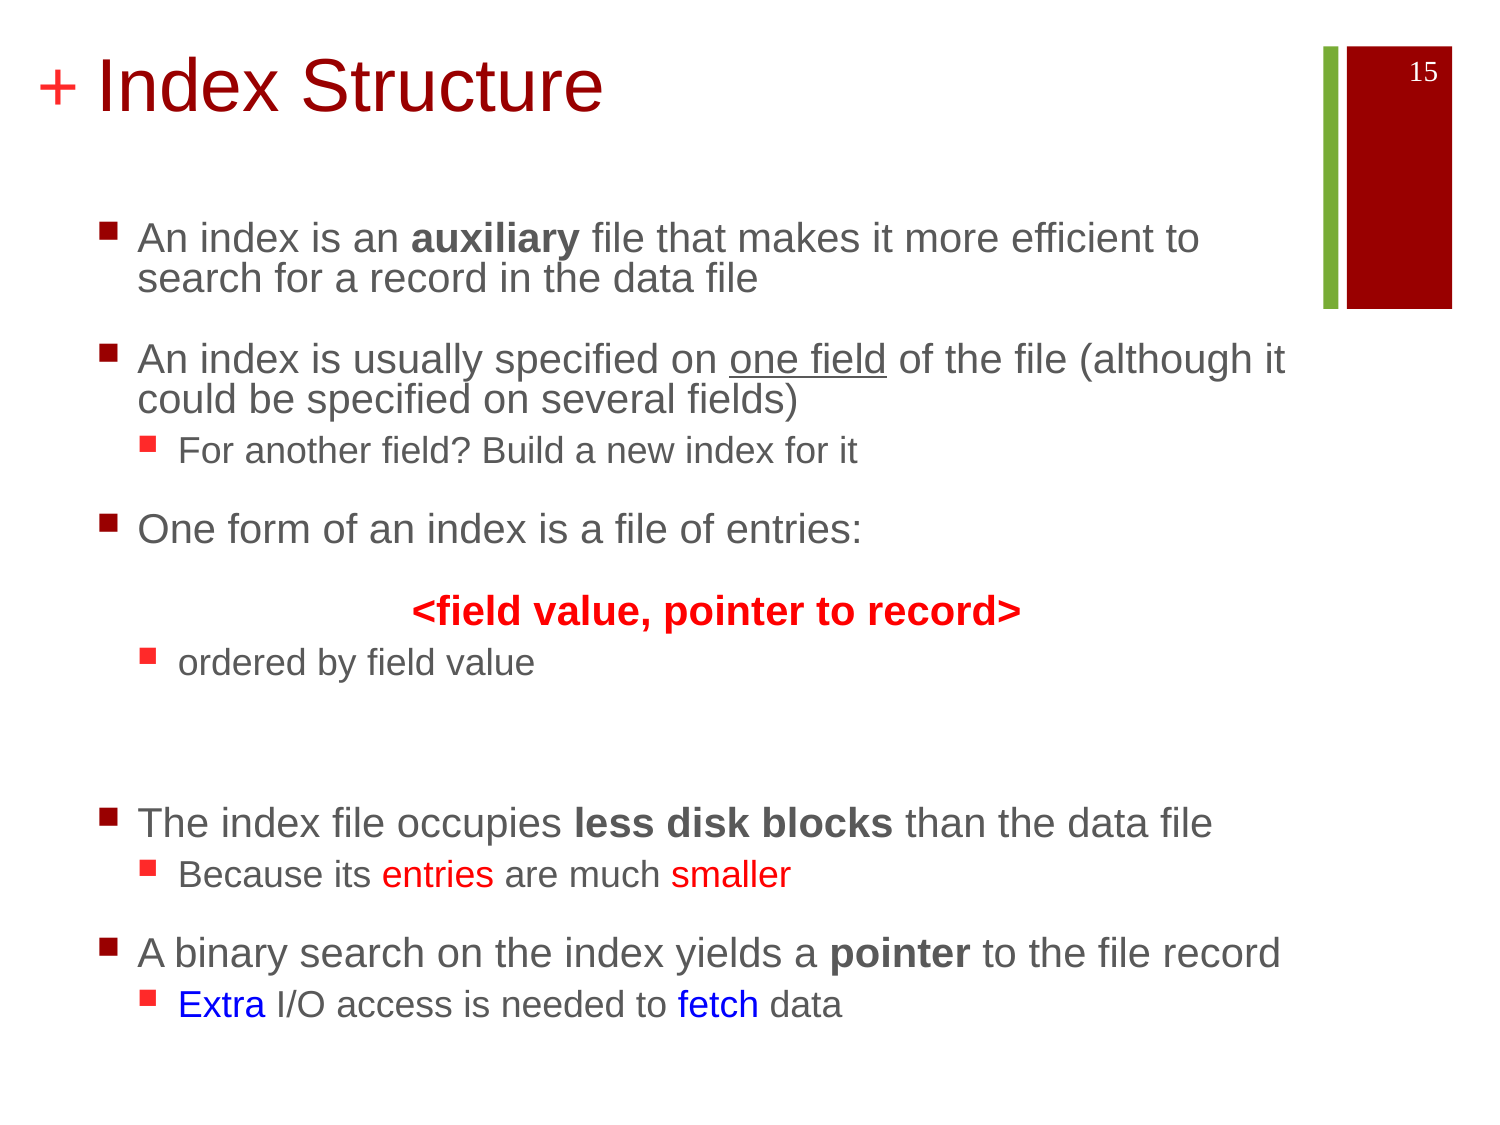

# Index Structure
15
An index is an auxiliary file that makes it more efficient to search for a record in the data file
An index is usually specified on one field of the file (although it could be specified on several fields)
For another field? Build a new index for it
One form of an index is a file of entries:
 <field value, pointer to record>
ordered by field value

The index file occupies less disk blocks than the data file
Because its entries are much smaller
A binary search on the index yields a pointer to the file record
Extra I/O access is needed to fetch data